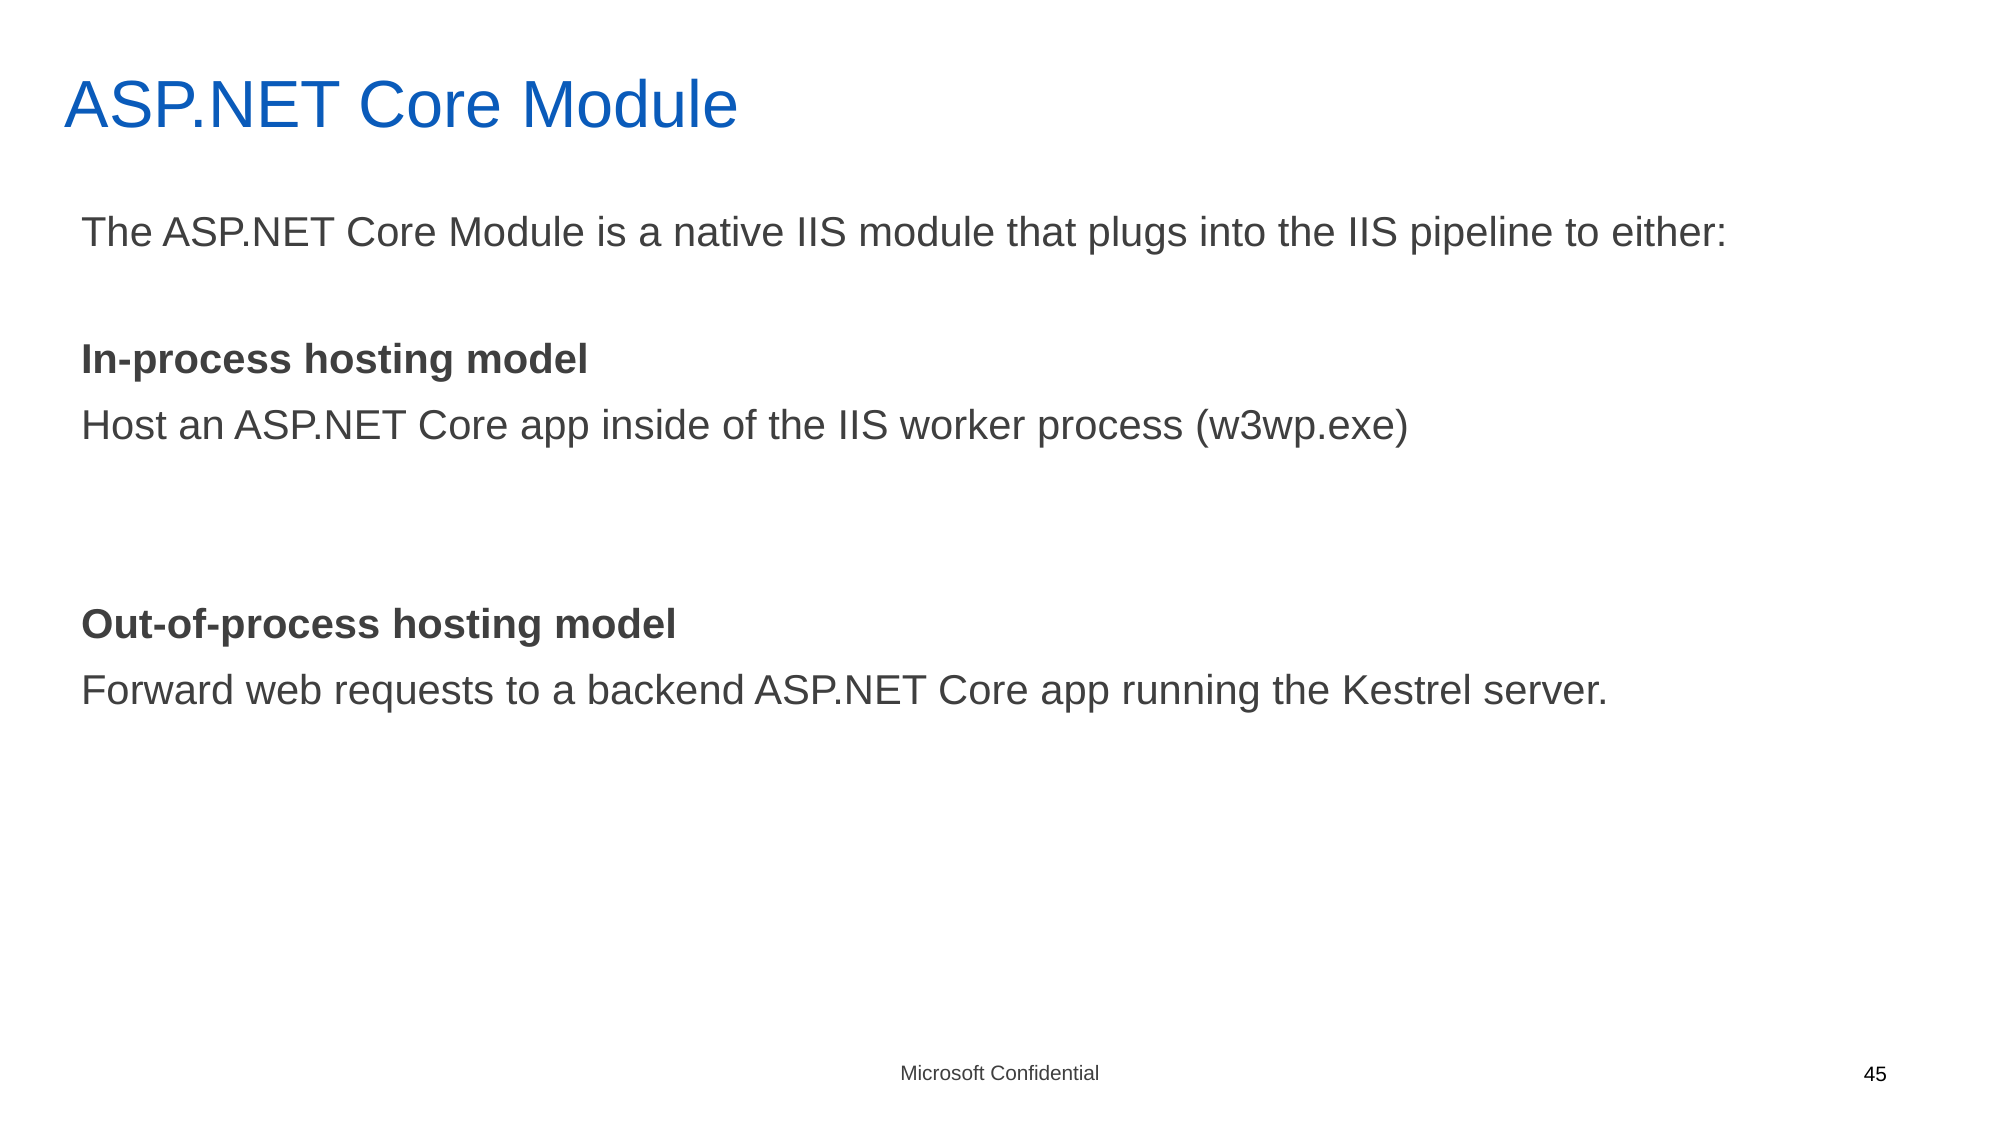

# ASP.NET Core Module
The ASP.NET Core Module is a native IIS module that plugs into the IIS pipeline to either:

In-process hosting model
Host an ASP.NET Core app inside of the IIS worker process (w3wp.exe)

Out-of-process hosting model
Forward web requests to a backend ASP.NET Core app running the Kestrel server.
45